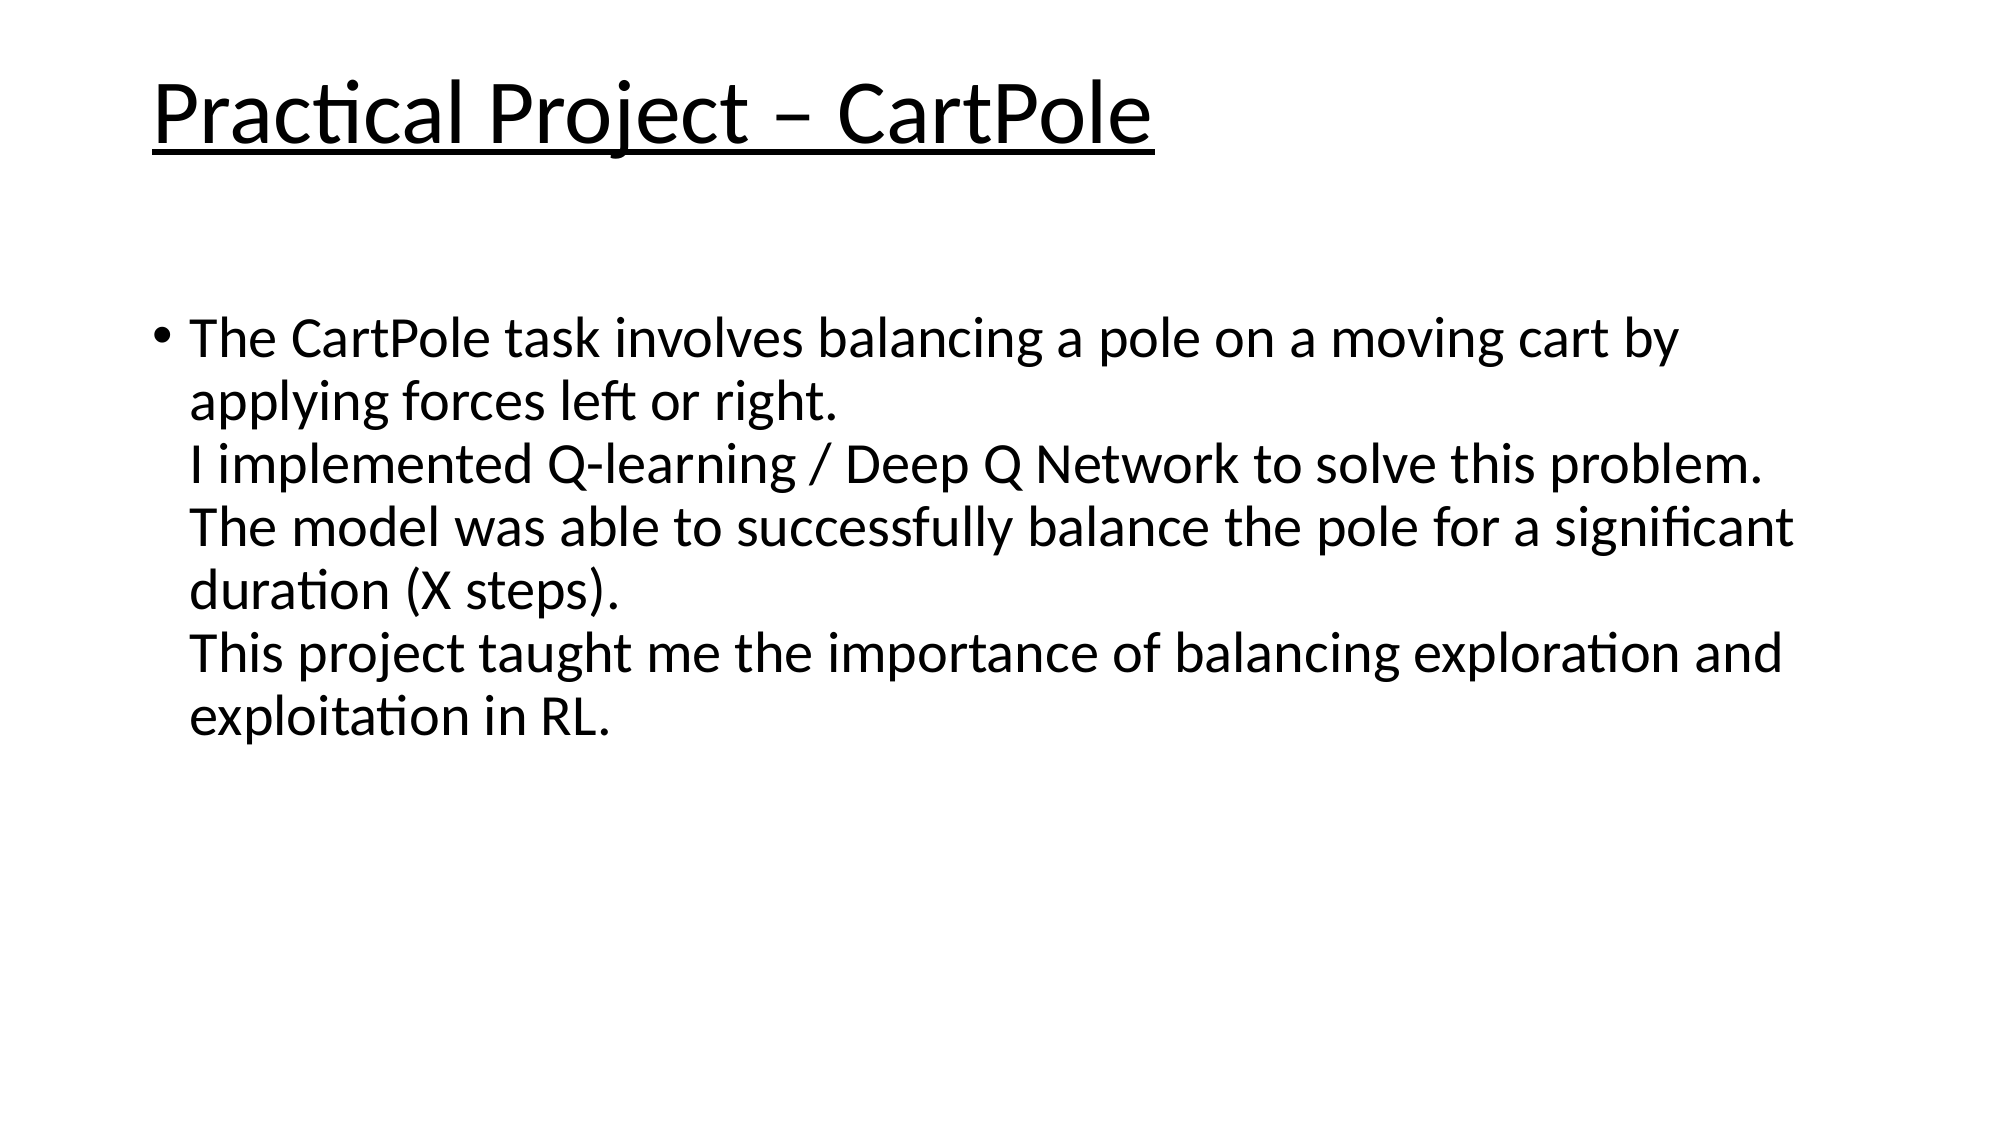

# Practical Project – CartPole
The CartPole task involves balancing a pole on a moving cart by applying forces left or right.
I implemented Q-learning / Deep Q Network to solve this problem.
The model was able to successfully balance the pole for a significant duration (X steps).
This project taught me the importance of balancing exploration and exploitation in RL.